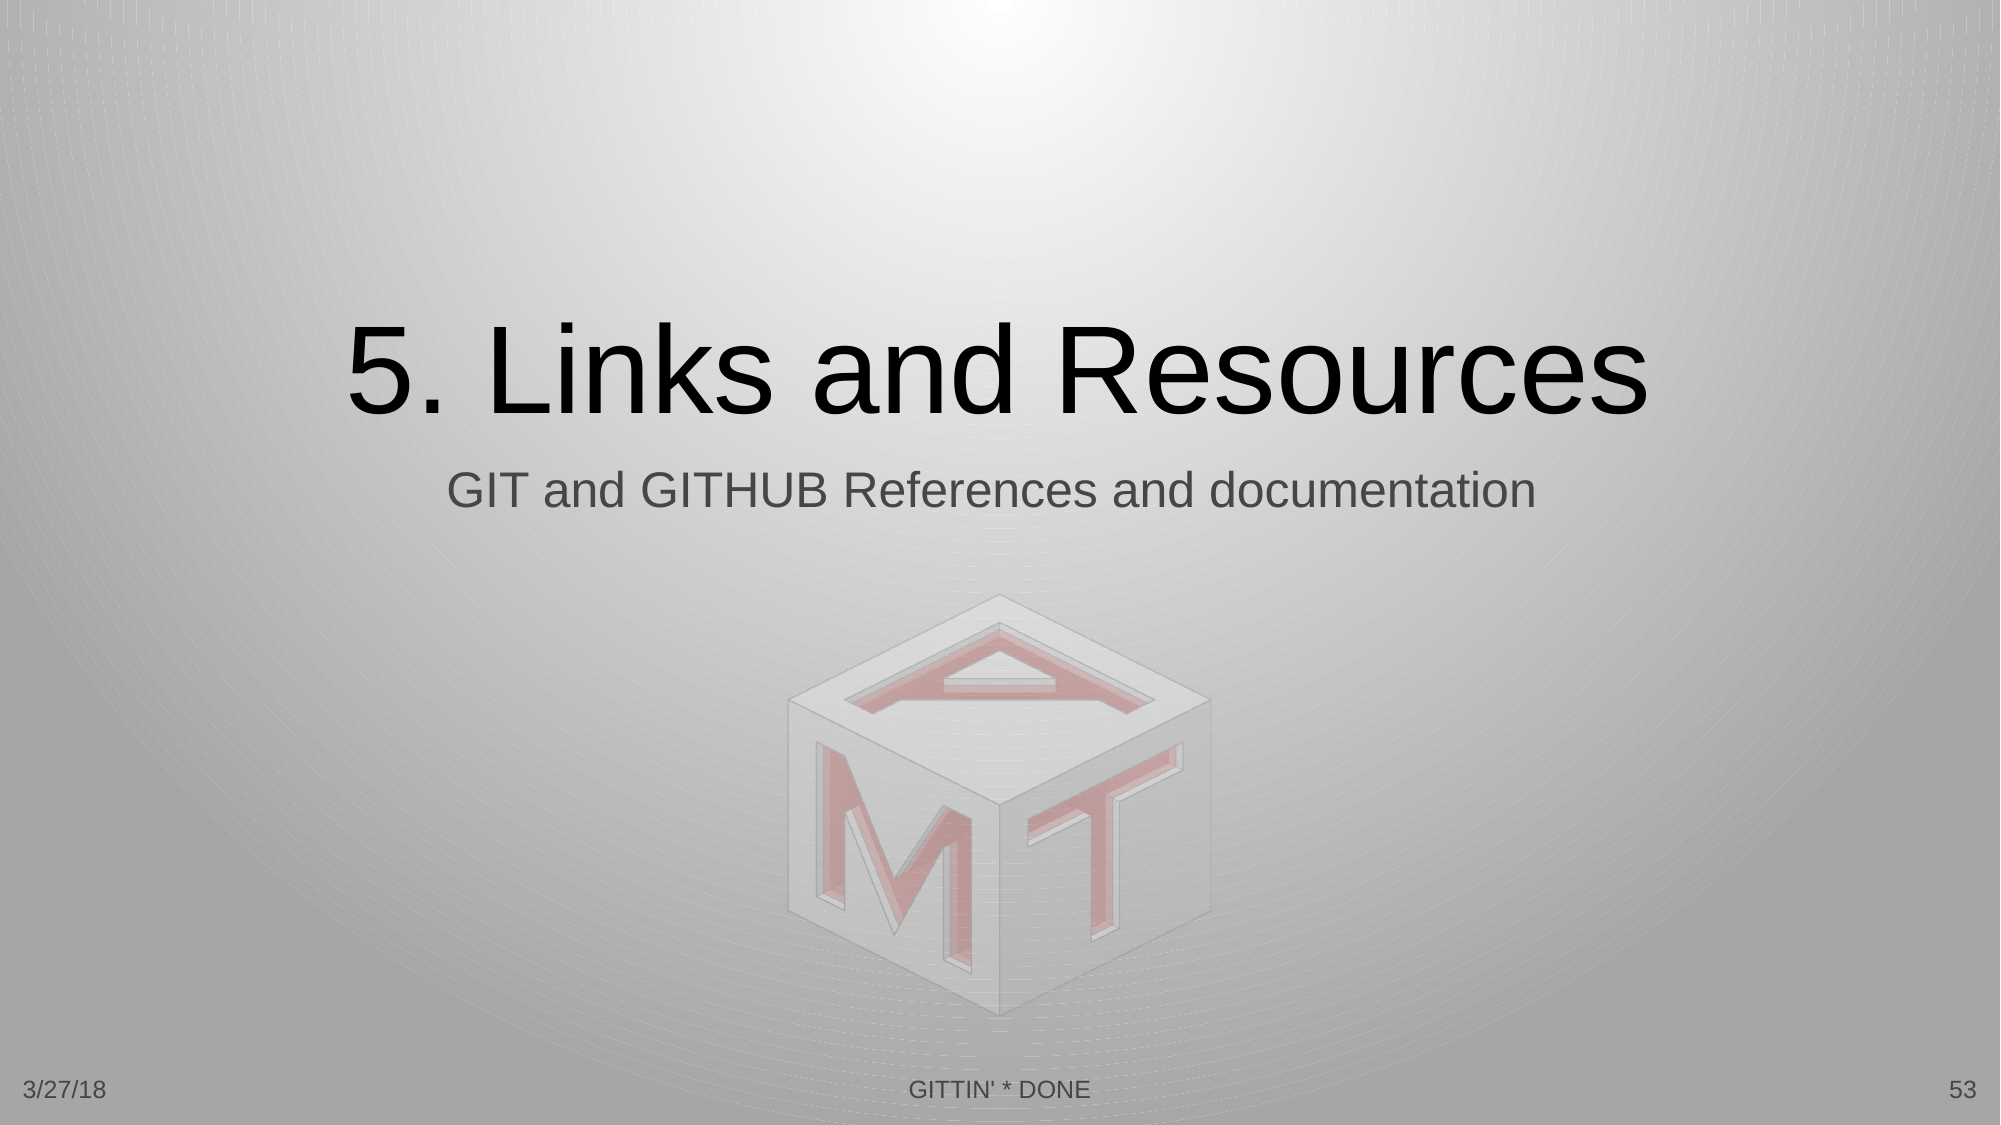

# 5. Links and Resources
GIT and GITHUB References and documentation
3/27/18
GITTIN' * DONE
53